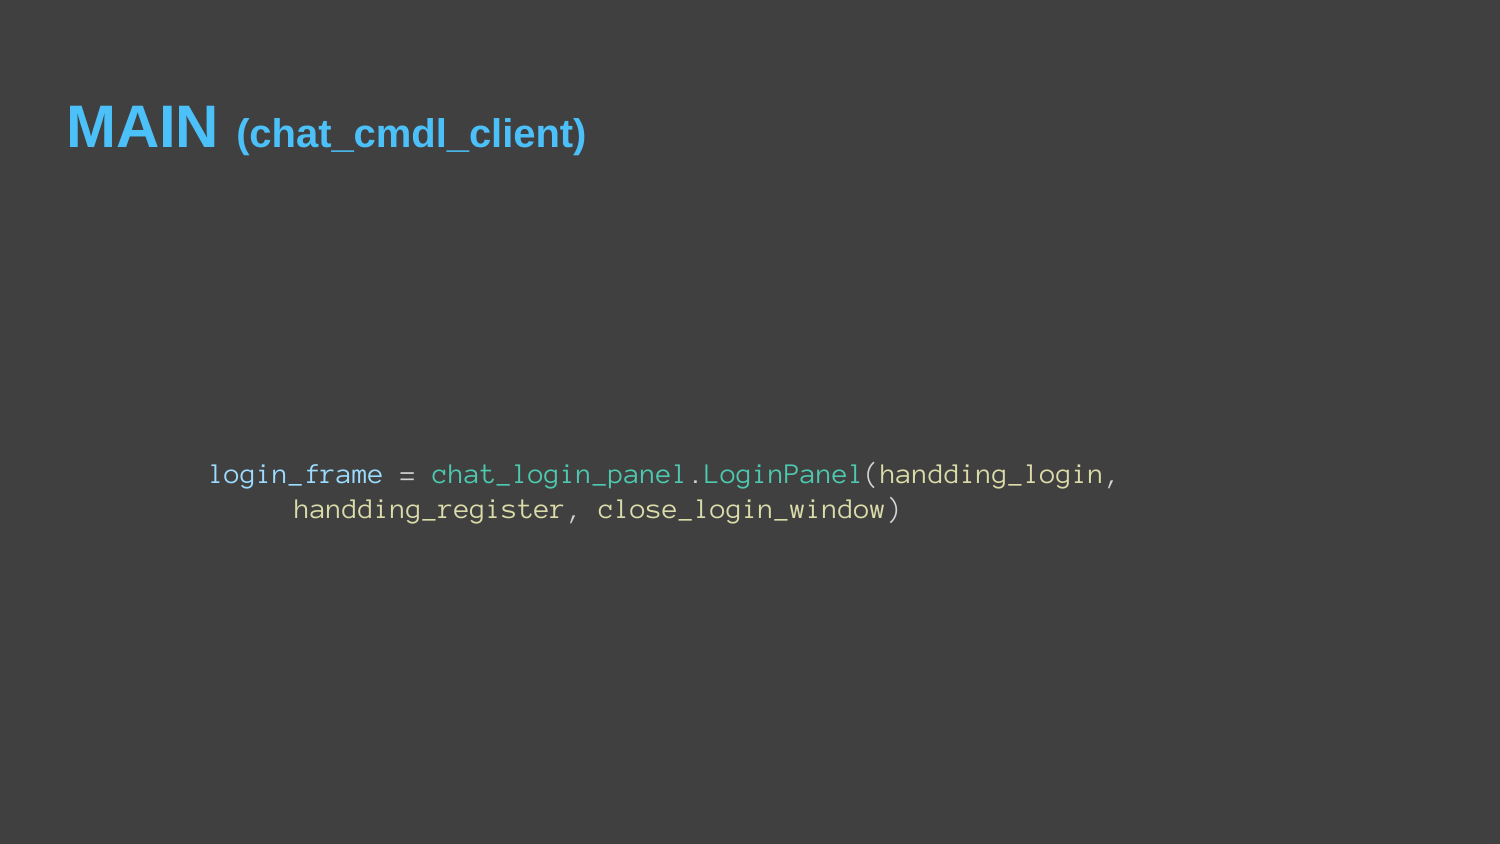

# MAIN (chat_cmdl_client)
def go_to_login_panel():
    global login_frame
    global client

    client = chat_client.ChatSocket()
    login_frame = chat_login_panel.LoginPanel(handding_login,
	handding_register, close_login_window)
    login_frame.show_login_panel()
    login_frame.load()